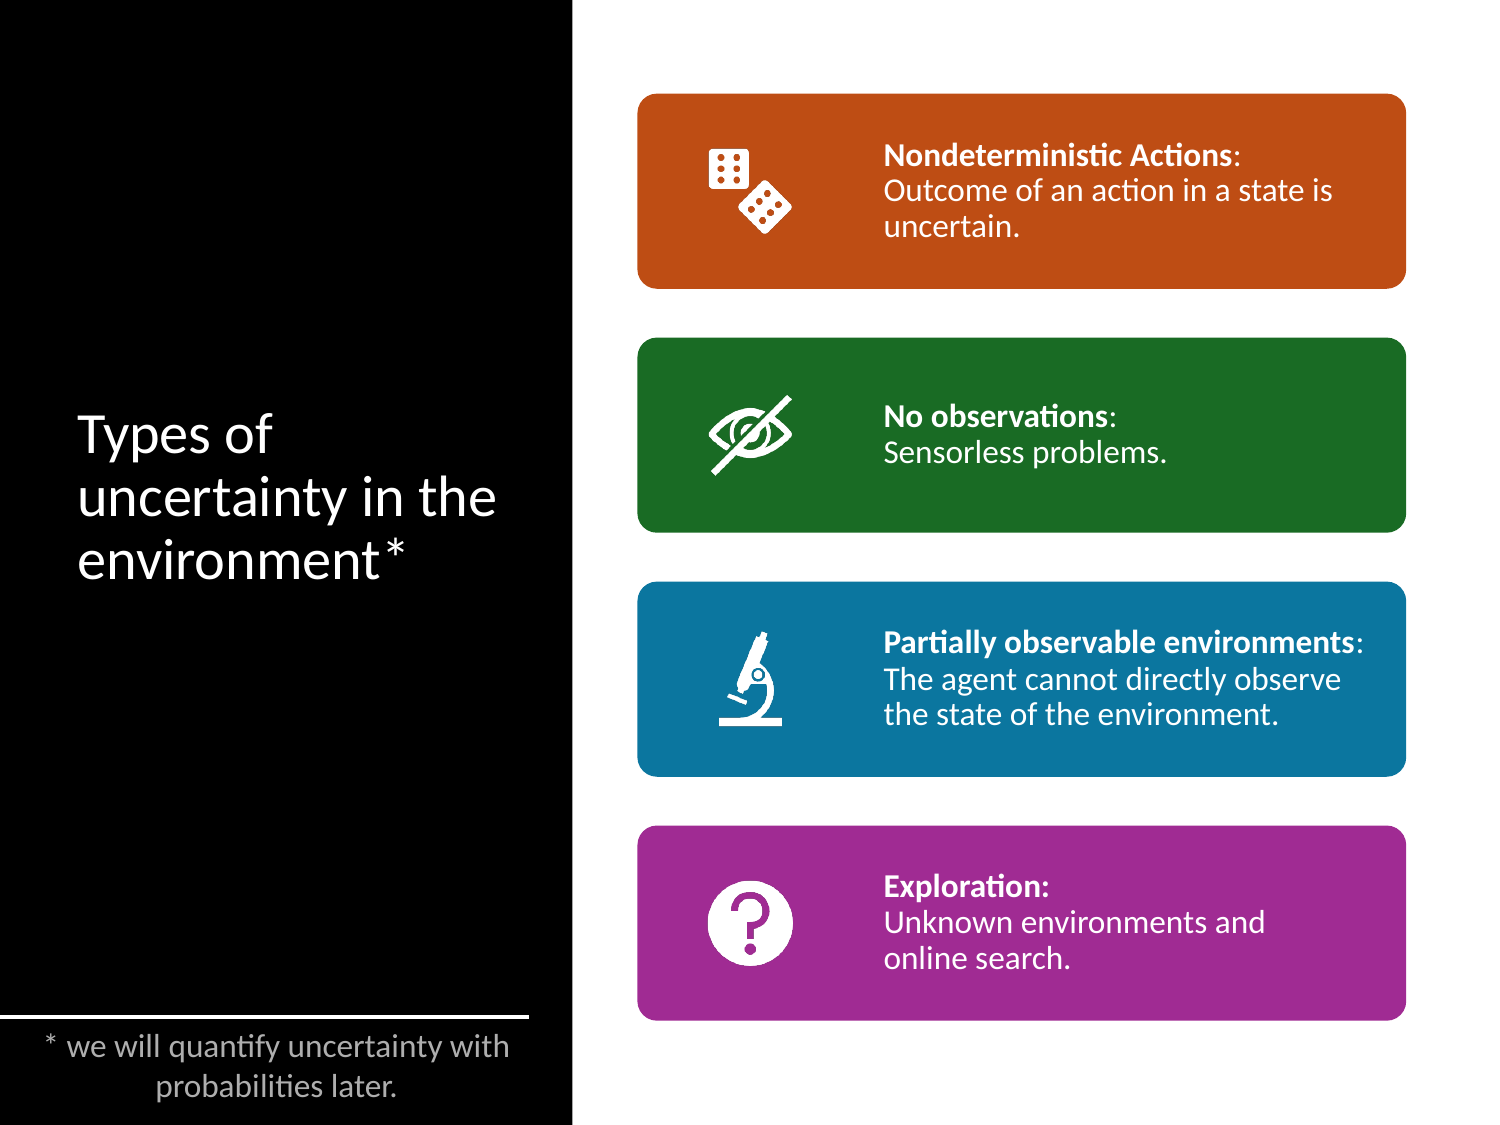

# Types of uncertainty in the environment*

Nondeterministic Actions:
Outcome of an action in a state is uncertain.

No observations:
Sensorless problems.

Partially observable environments:
The agent cannot directly observe the state of the environment.

Exploration:
Unknown environments and
online search.

* we will quantify uncertainty with probabilities later.